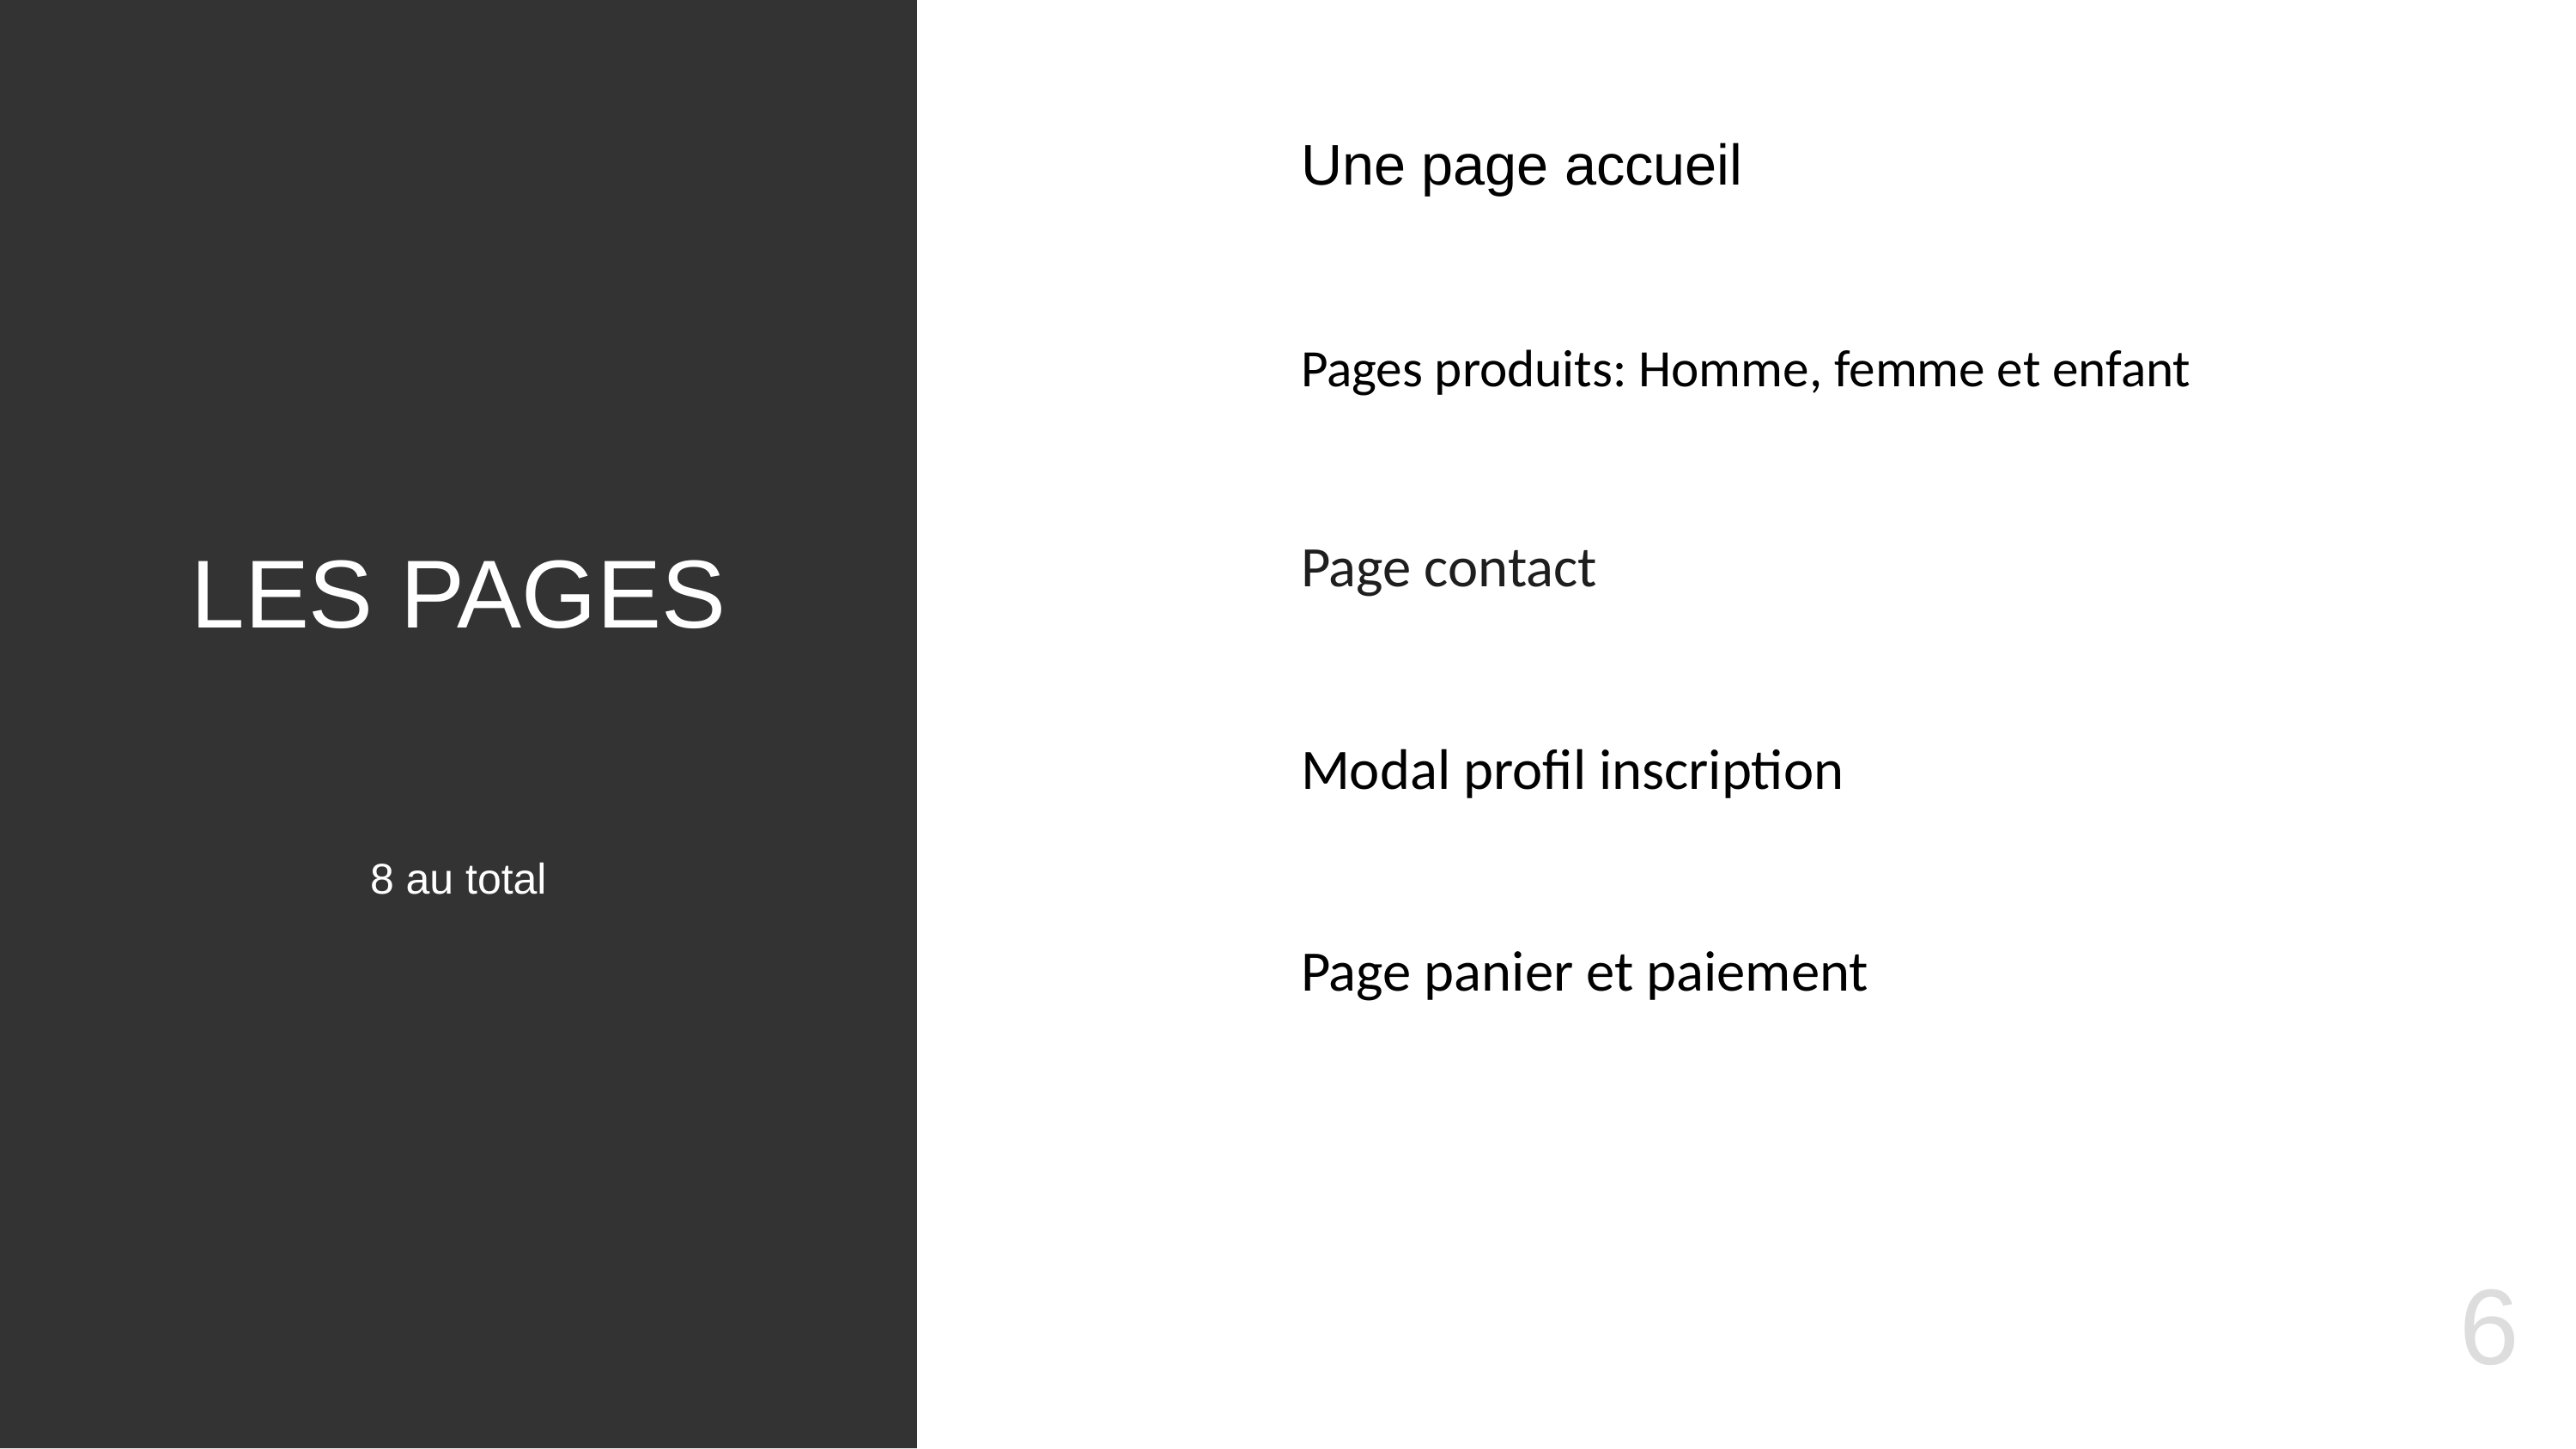

Une page accueil
Pages produits: Homme, femme et enfant
# LES PAGES 8 au total
Page contact
Modal profil inscription
Page panier et paiement
6